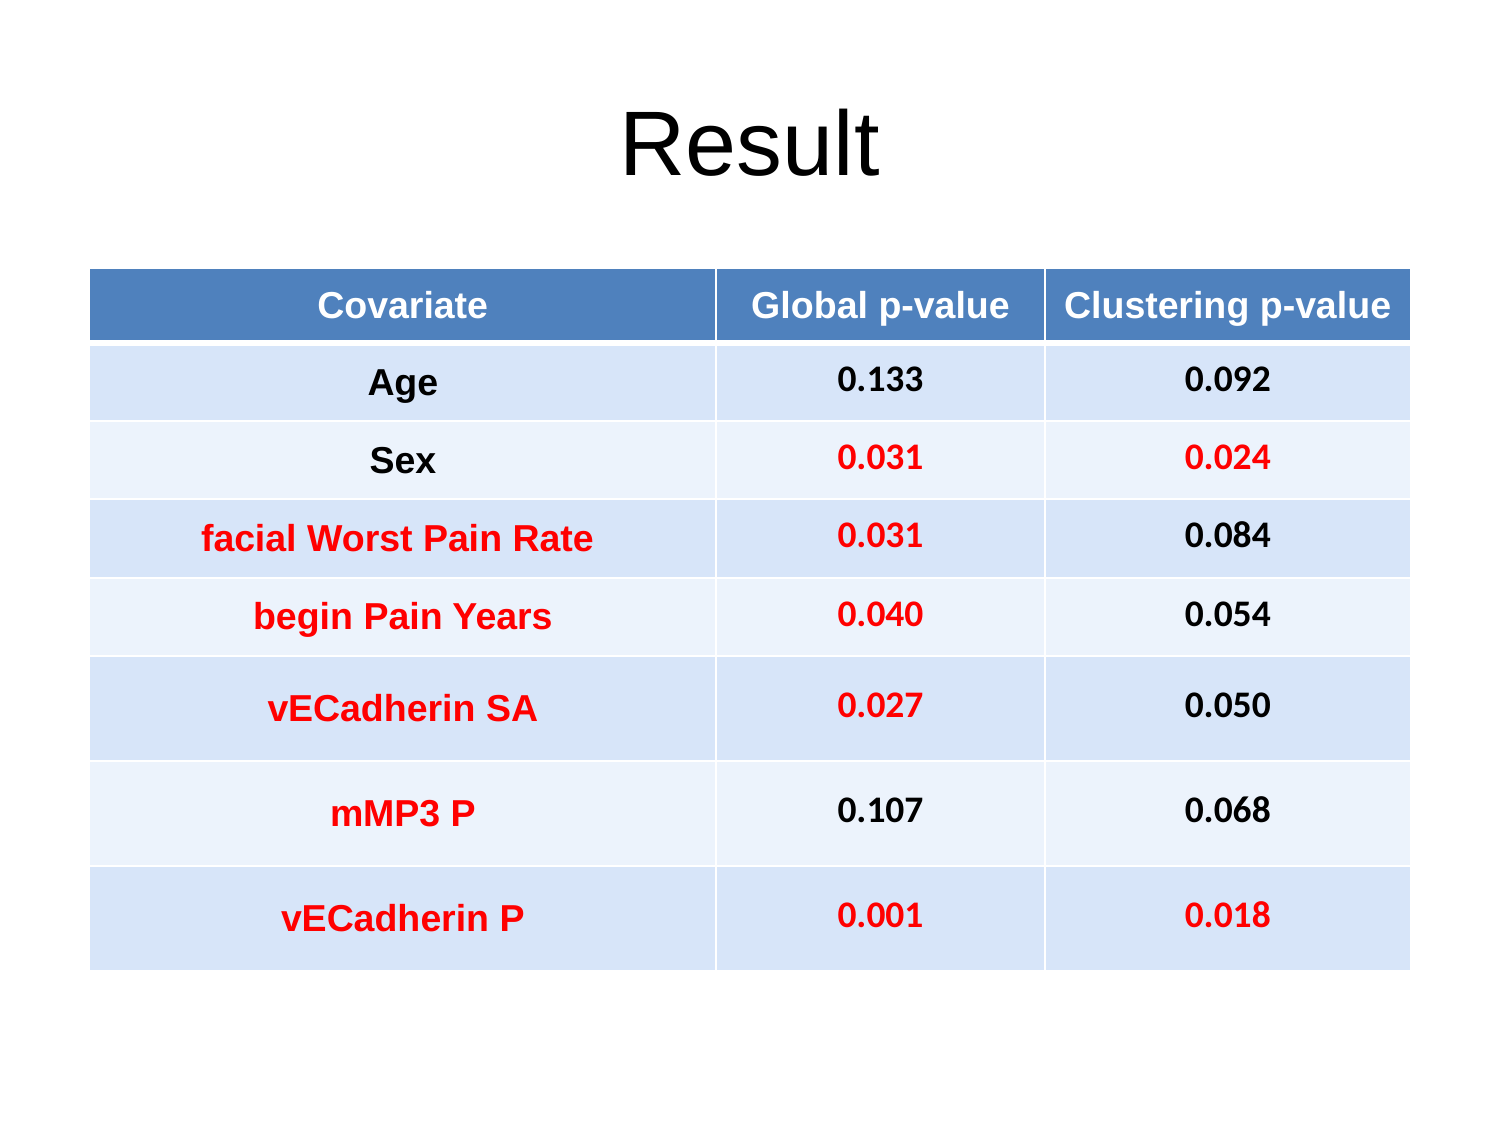

# Result
| Covariate | Global p-value | Clustering p-value |
| --- | --- | --- |
| Age | 0.133 | 0.092 |
| Sex | 0.031 | 0.024 |
| facial Worst Pain Rate | 0.031 | 0.084 |
| begin Pain Years | 0.040 | 0.054 |
| vECadherin SA | 0.027 | 0.050 |
| mMP3 P | 0.107 | 0.068 |
| vECadherin P | 0.001 | 0.018 |